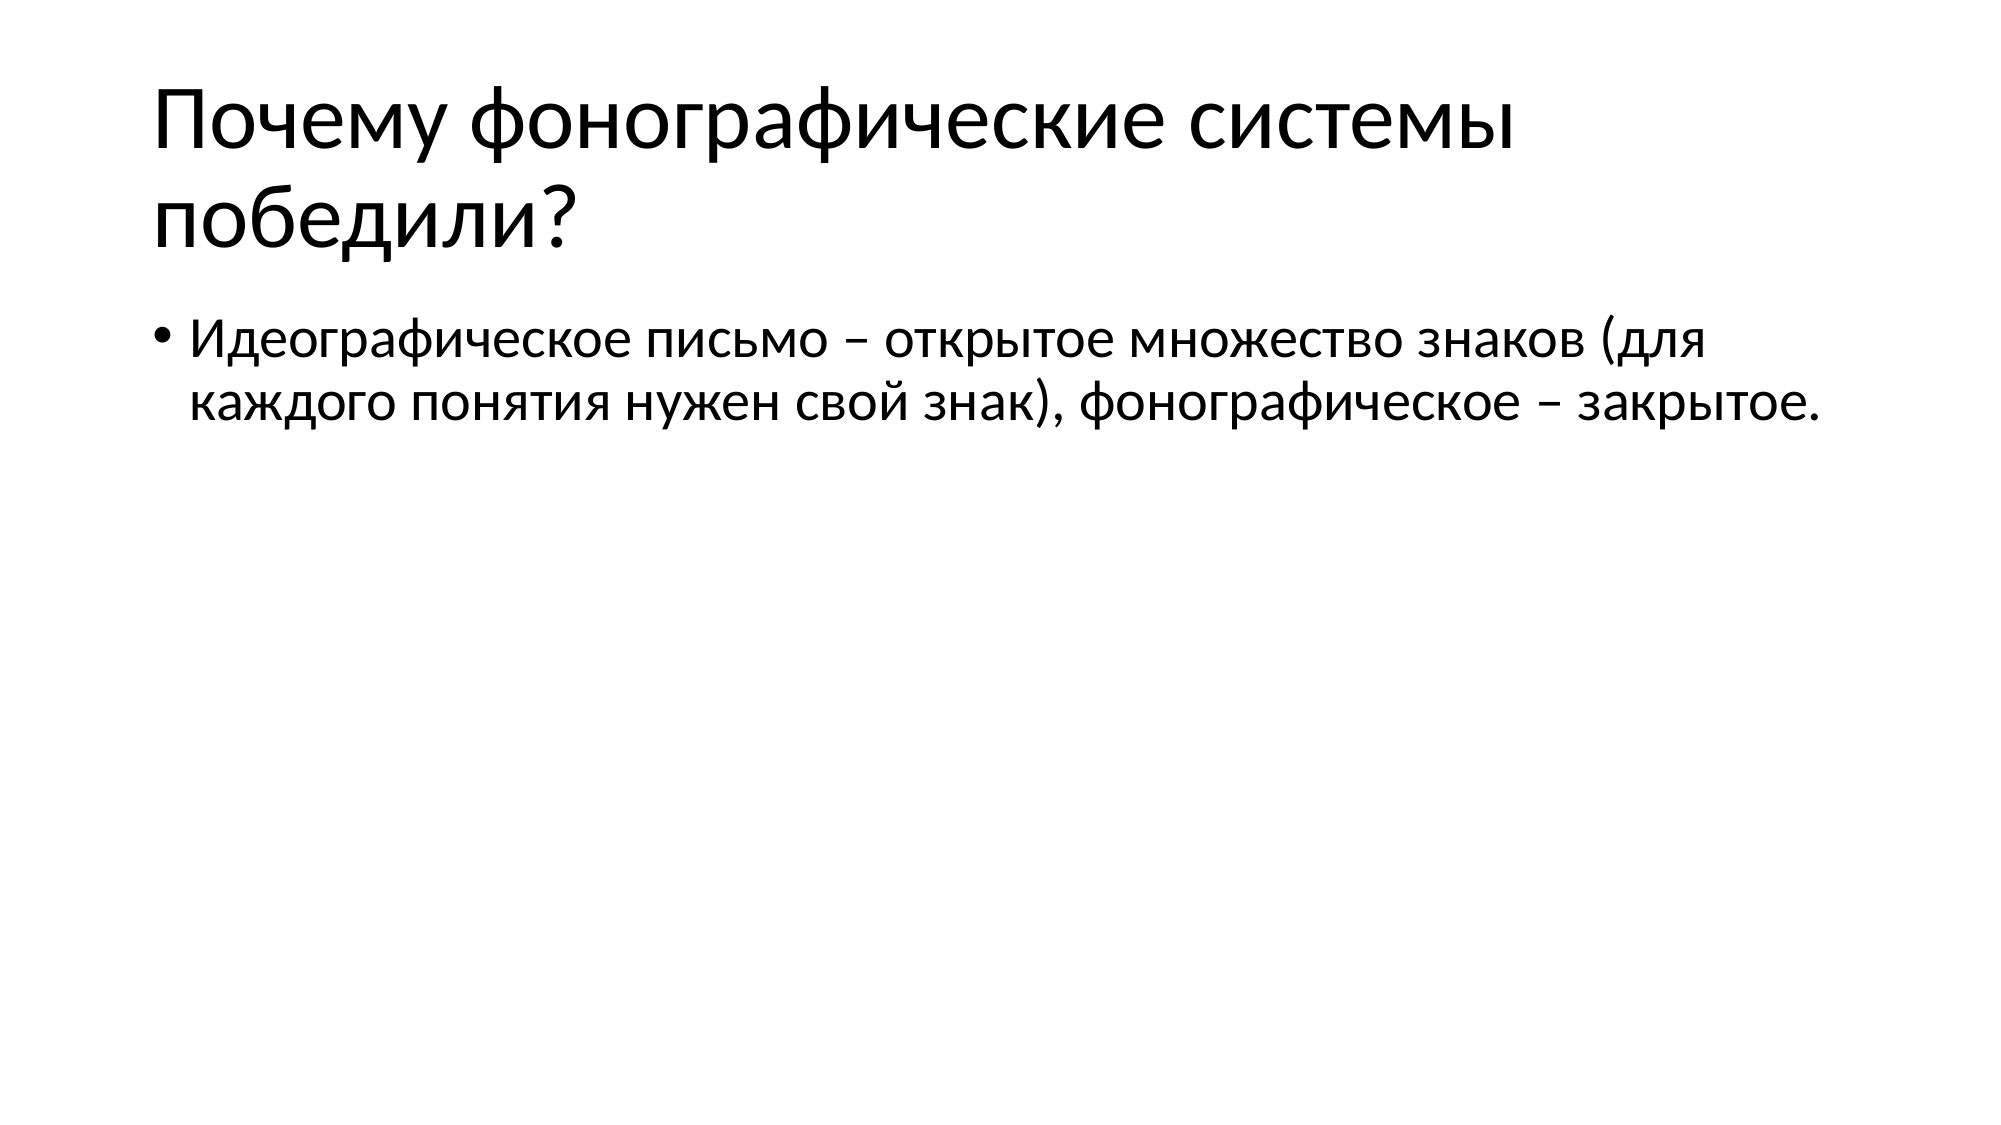

# Почему фонографические системы победили?
Идеографическое письмо – открытое множество знаков (для каждого понятия нужен свой знак), фонографическое – закрытое.